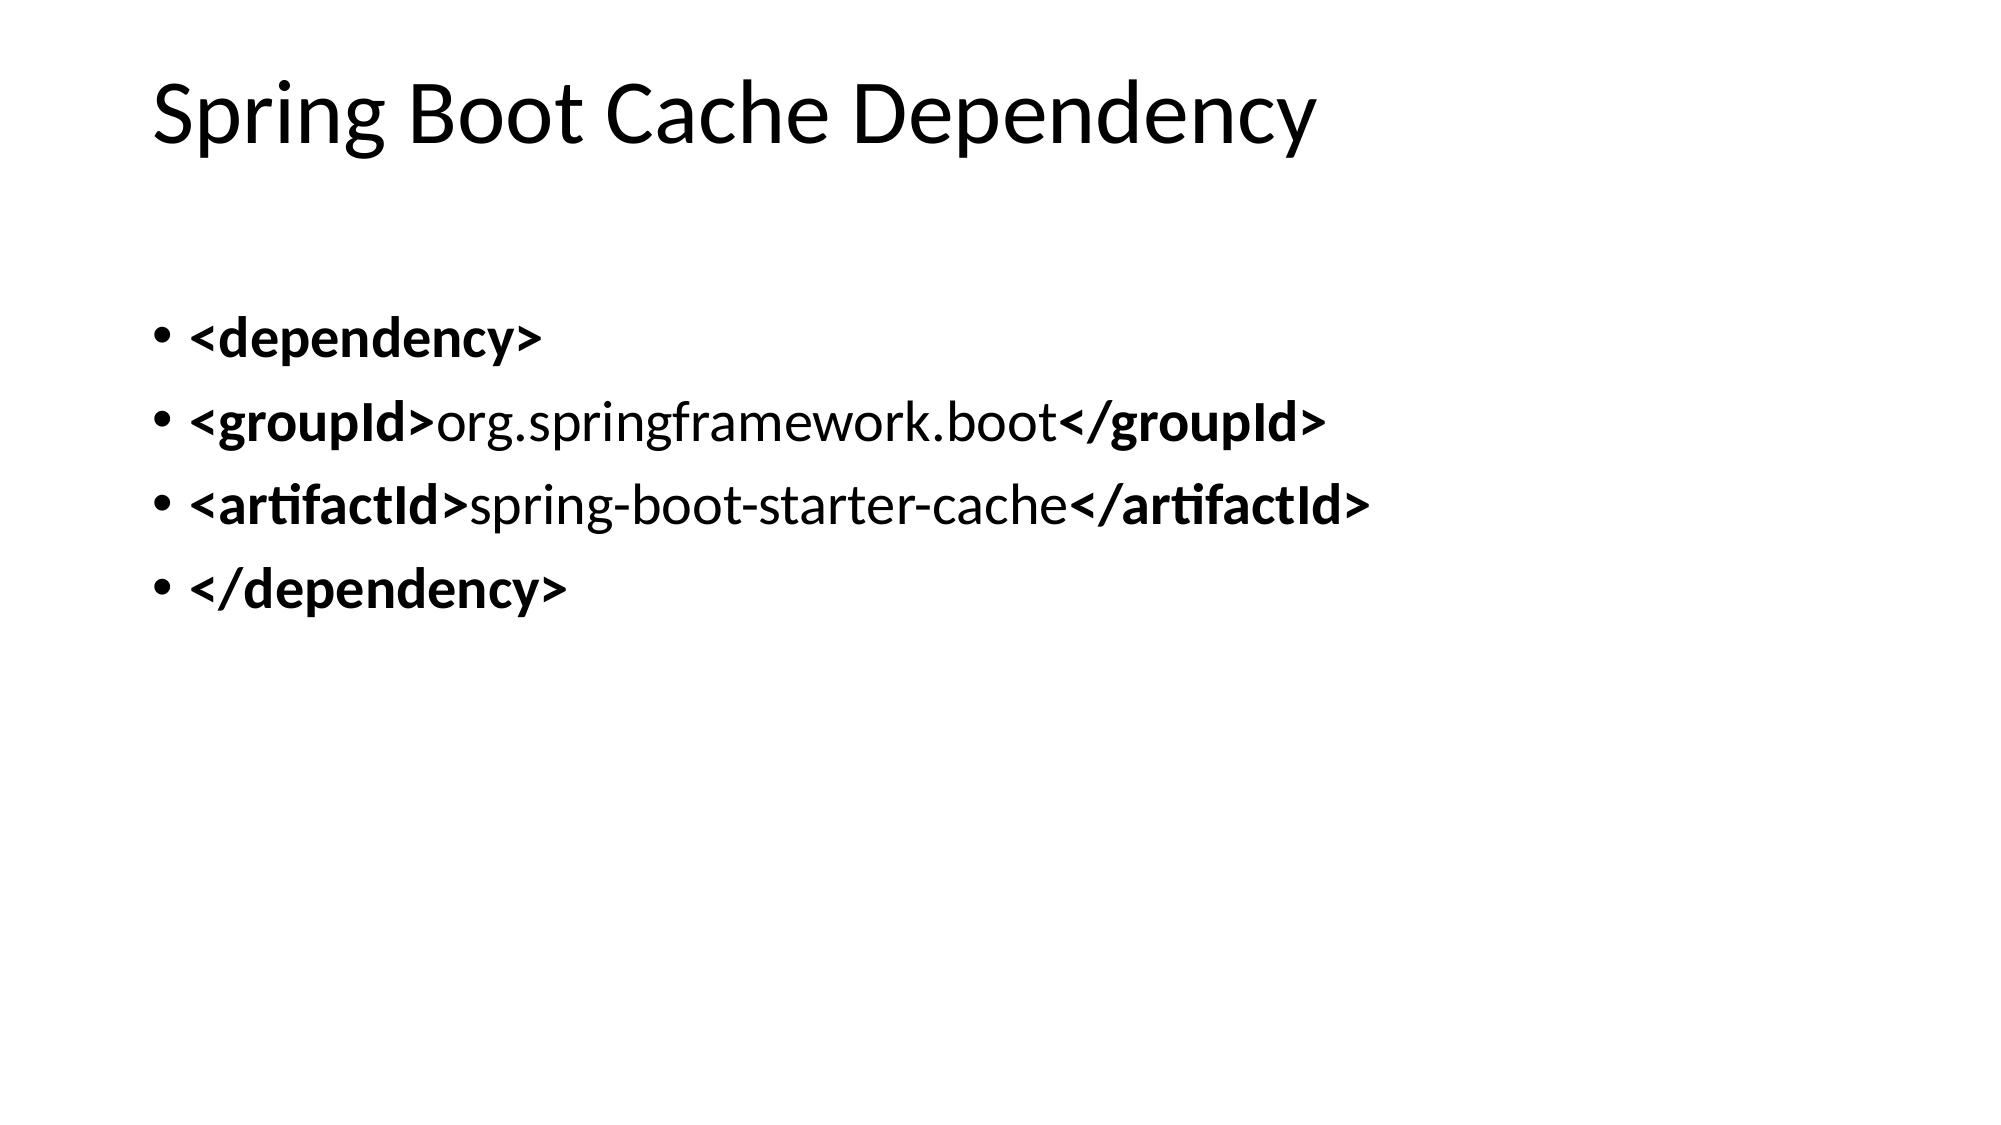

# Spring Boot Cache Dependency
<dependency>
<groupId>org.springframework.boot</groupId>
<artifactId>spring-boot-starter-cache</artifactId>
</dependency>